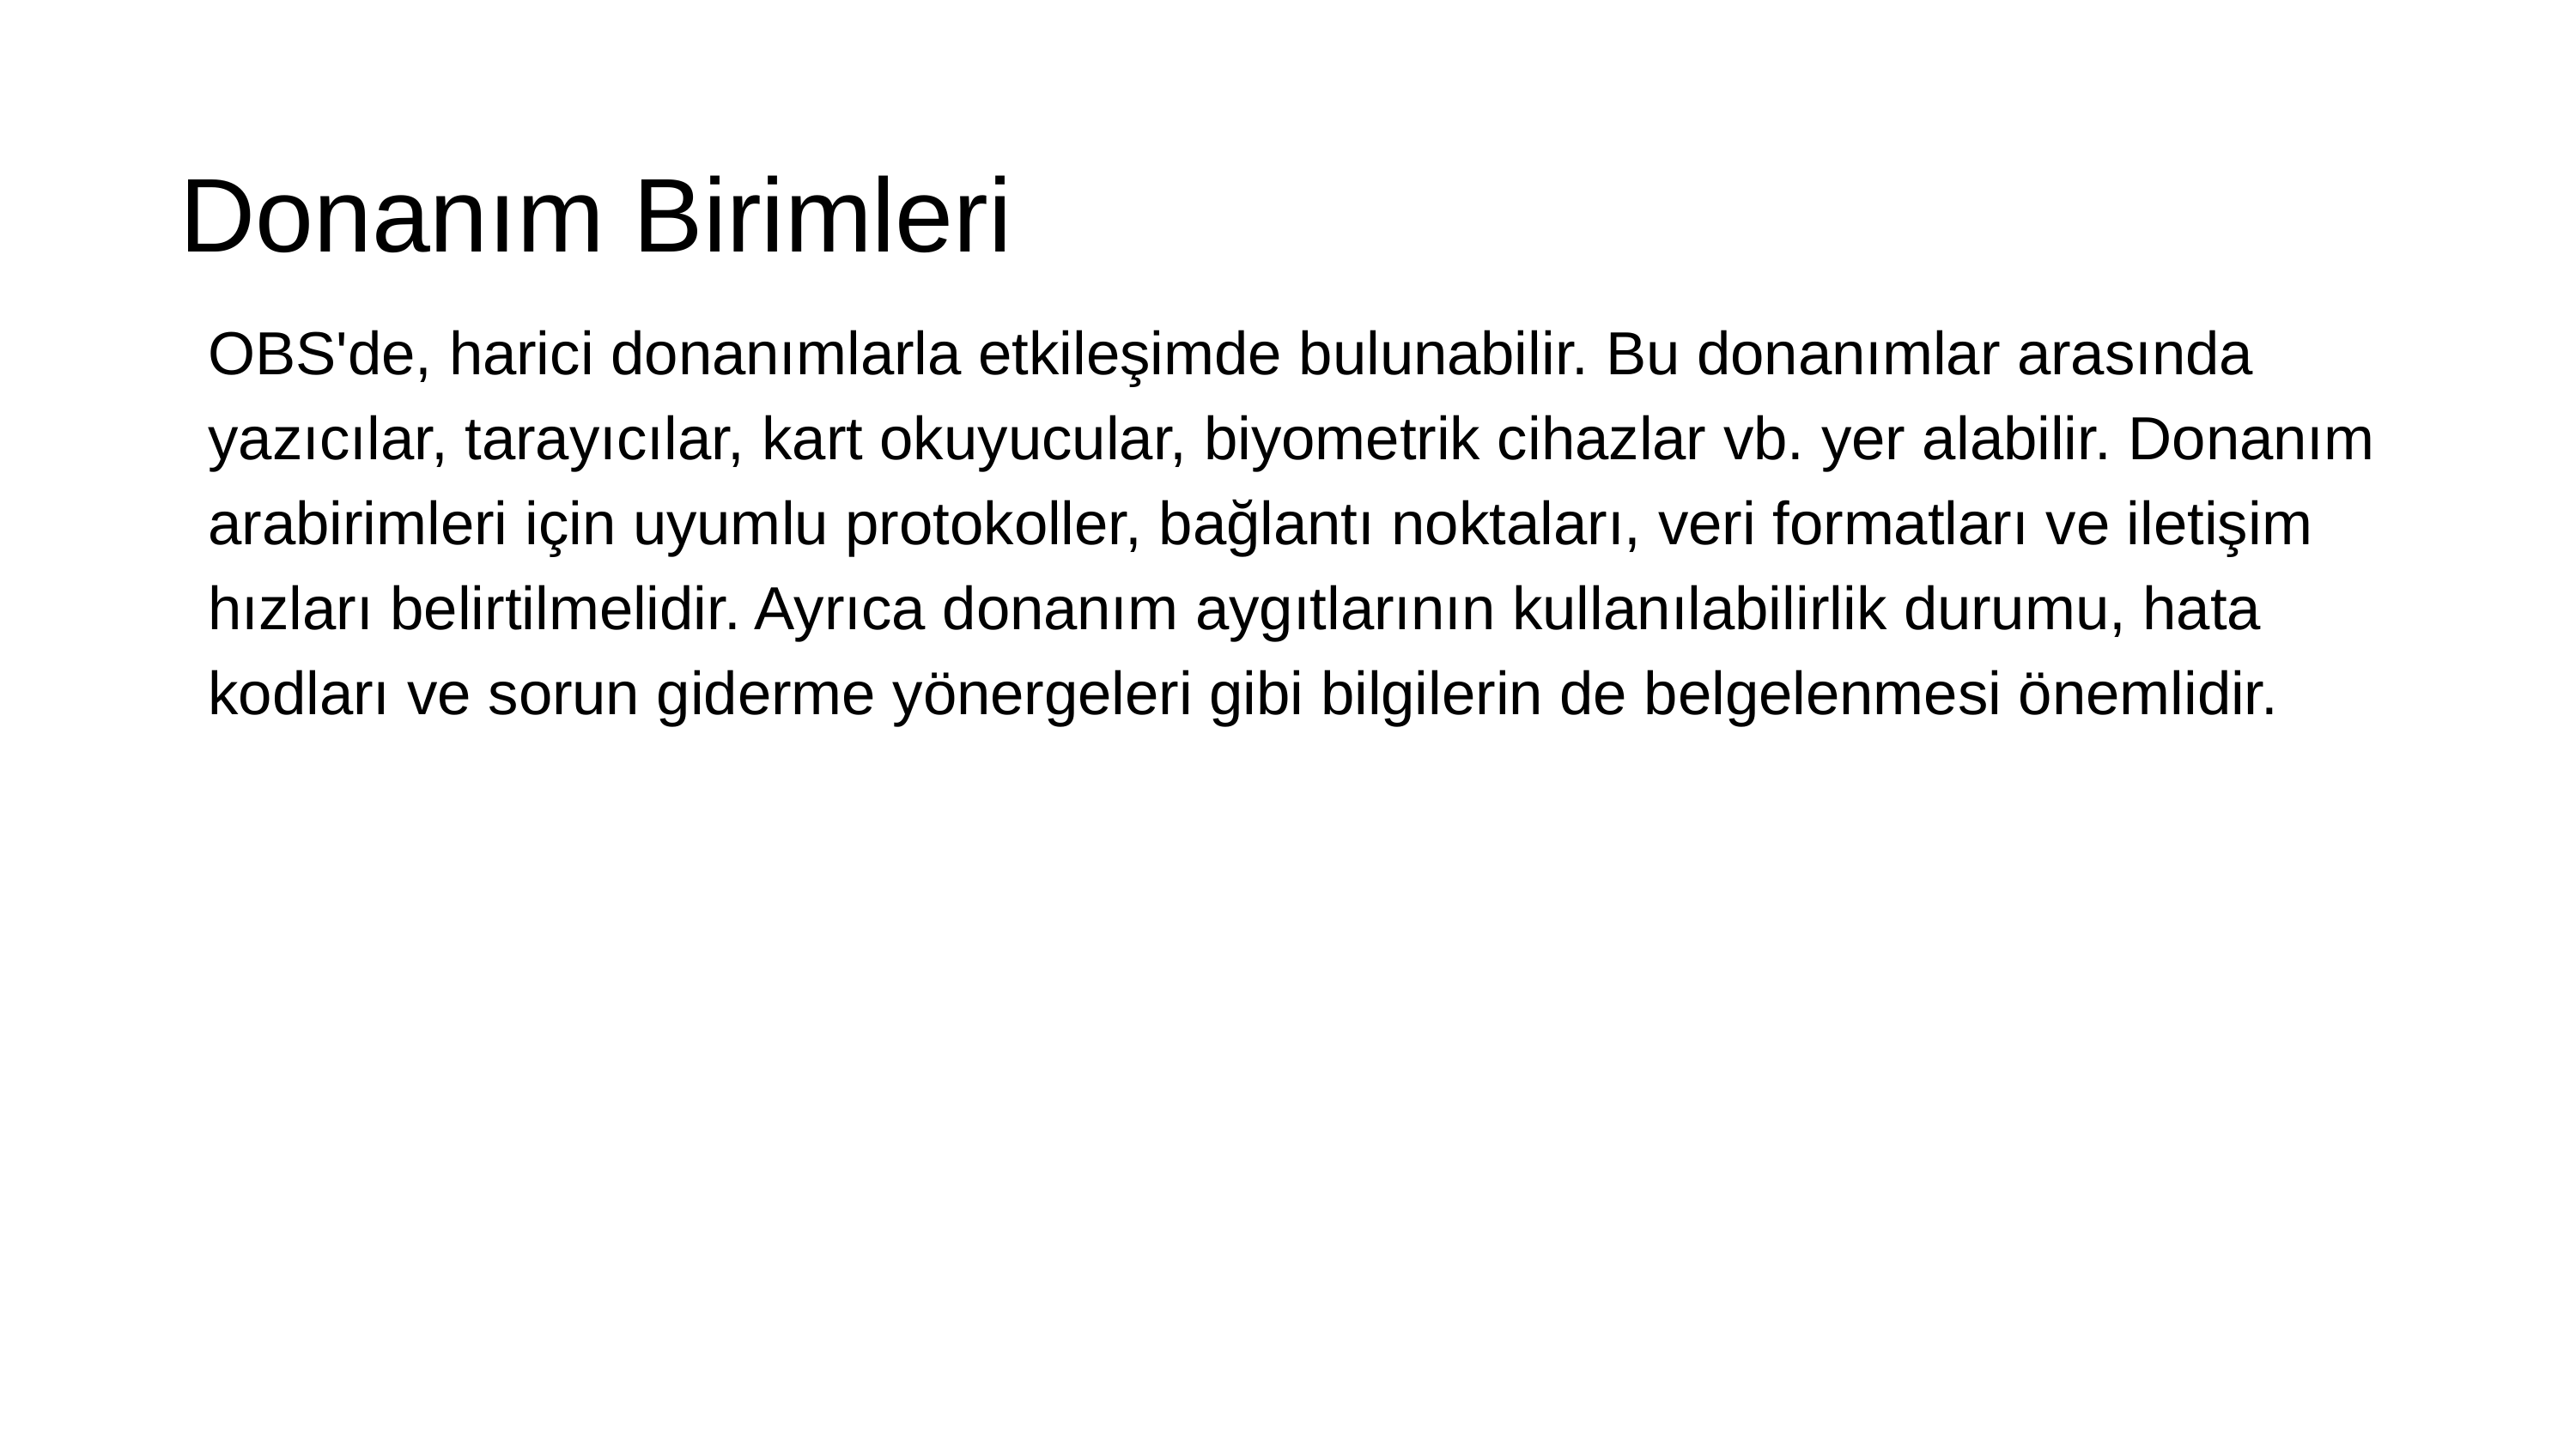

Donanım Birimleri
OBS'de, harici donanımlarla etkileşimde bulunabilir. Bu donanımlar arasında yazıcılar, tarayıcılar, kart okuyucular, biyometrik cihazlar vb. yer alabilir. Donanım arabirimleri için uyumlu protokoller, bağlantı noktaları, veri formatları ve iletişim hızları belirtilmelidir. Ayrıca donanım aygıtlarının kullanılabilirlik durumu, hata kodları ve sorun giderme yönergeleri gibi bilgilerin de belgelenmesi önemlidir.